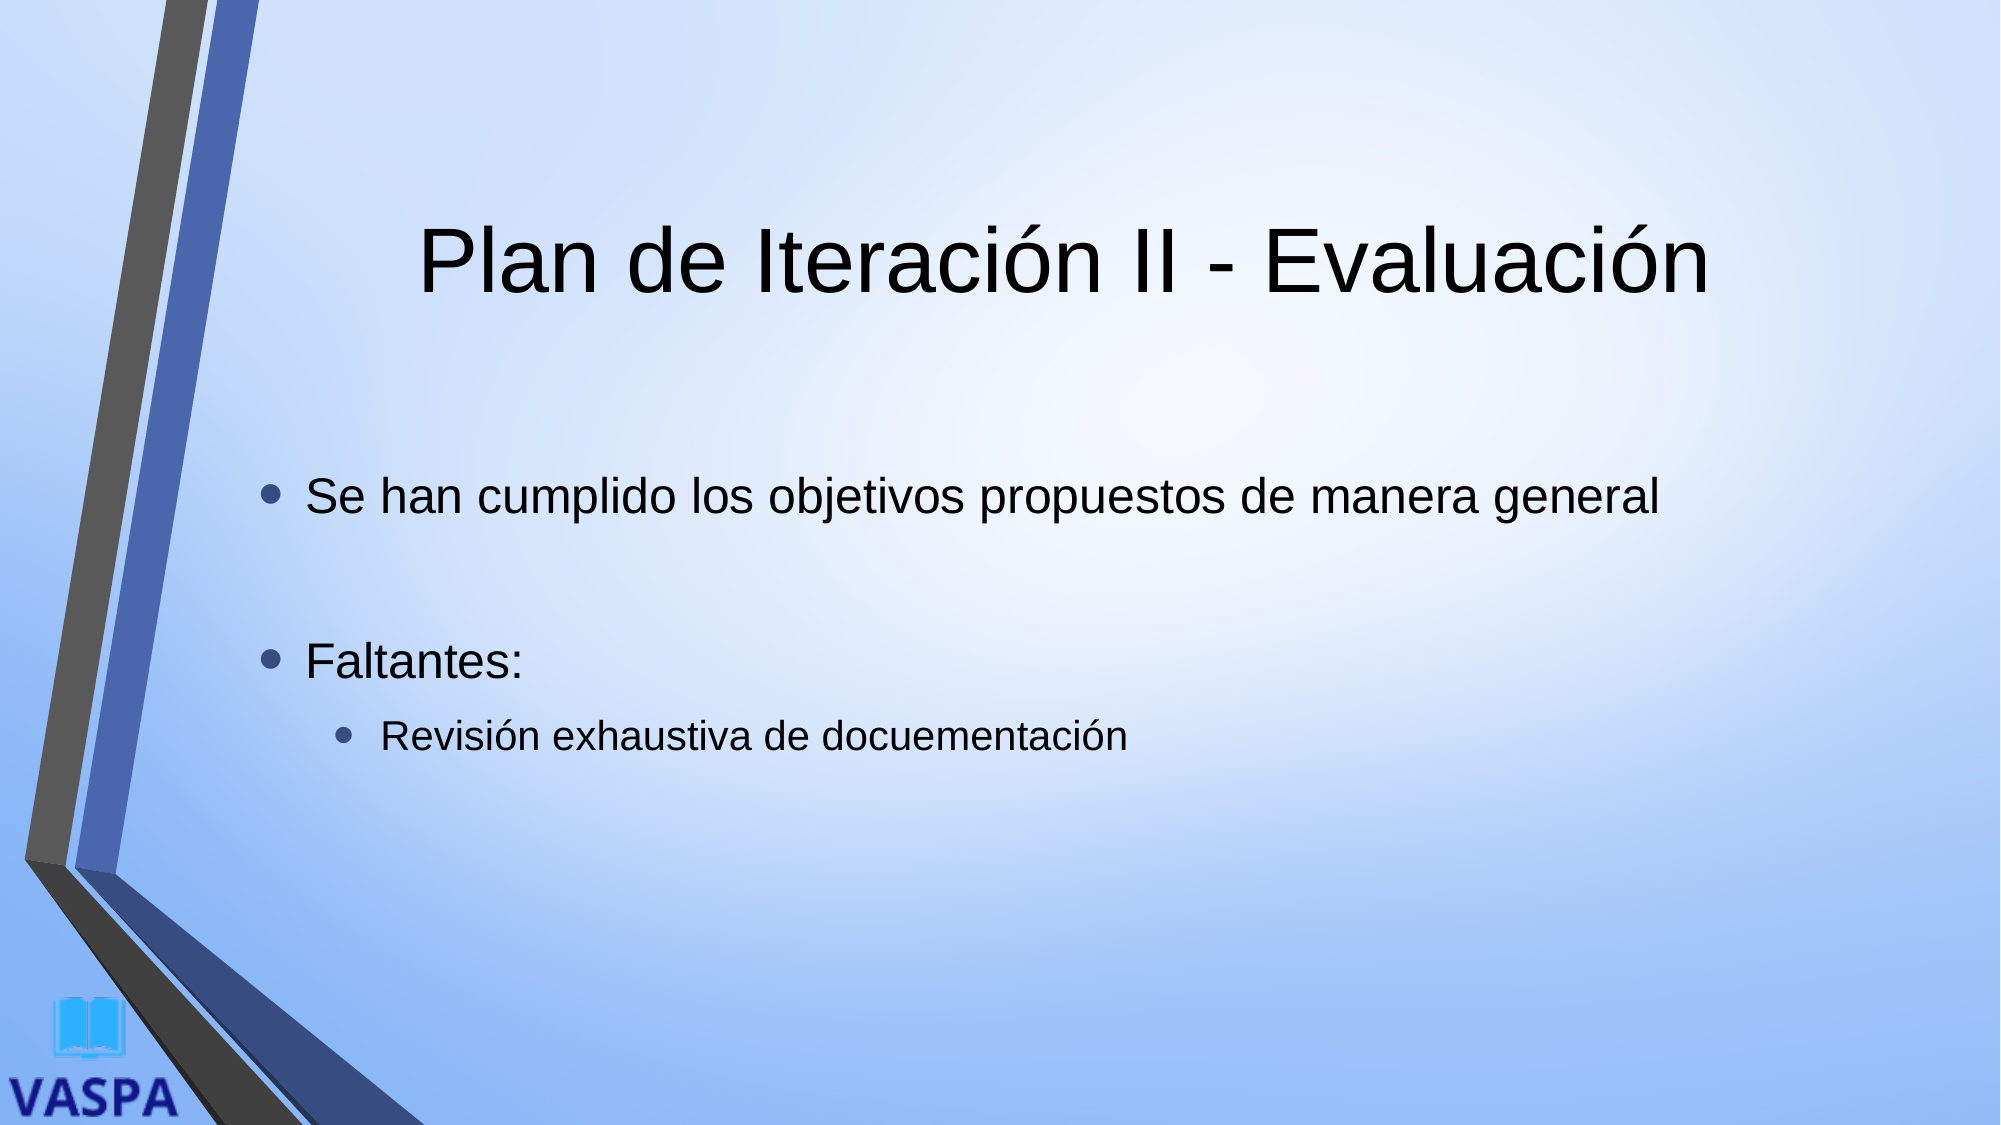

# Plan de Iteración II - Evaluación
Se han cumplido los objetivos propuestos de manera general

Faltantes:
Revisión exhaustiva de docuementación